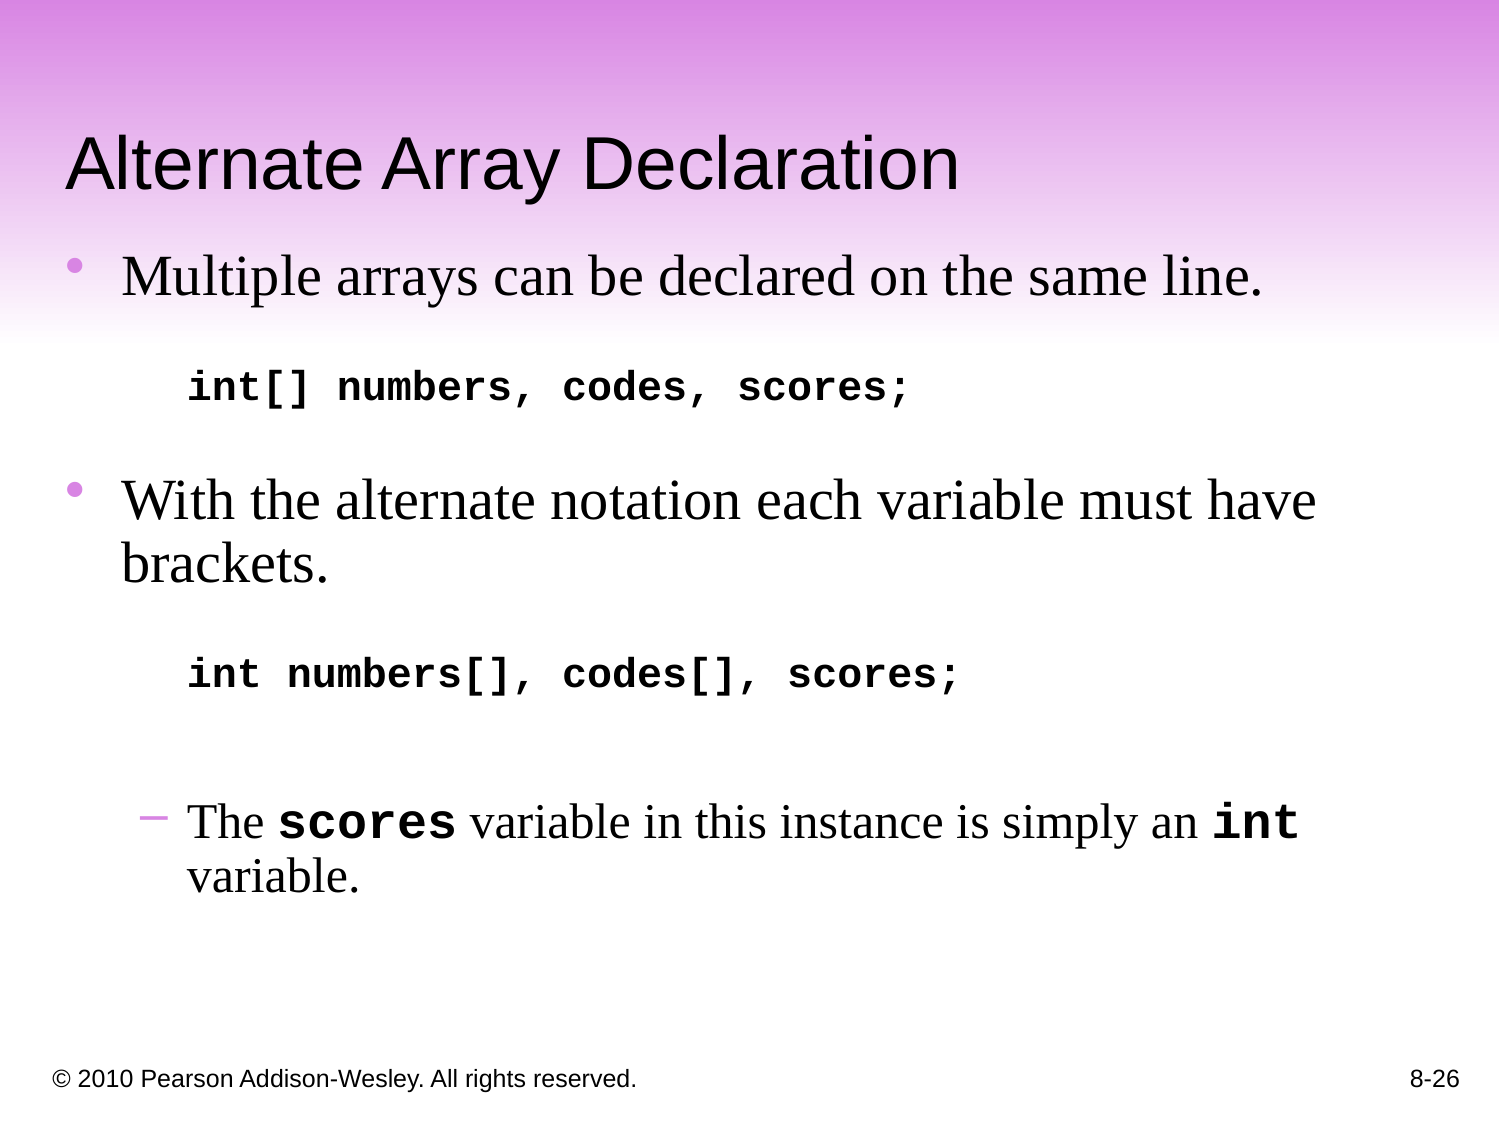

Alternate Array Declaration
Multiple arrays can be declared on the same line.

	int[] numbers, codes, scores;

With the alternate notation each variable must have brackets.

	int numbers[], codes[], scores;

The scores variable in this instance is simply an int variable.
8-26